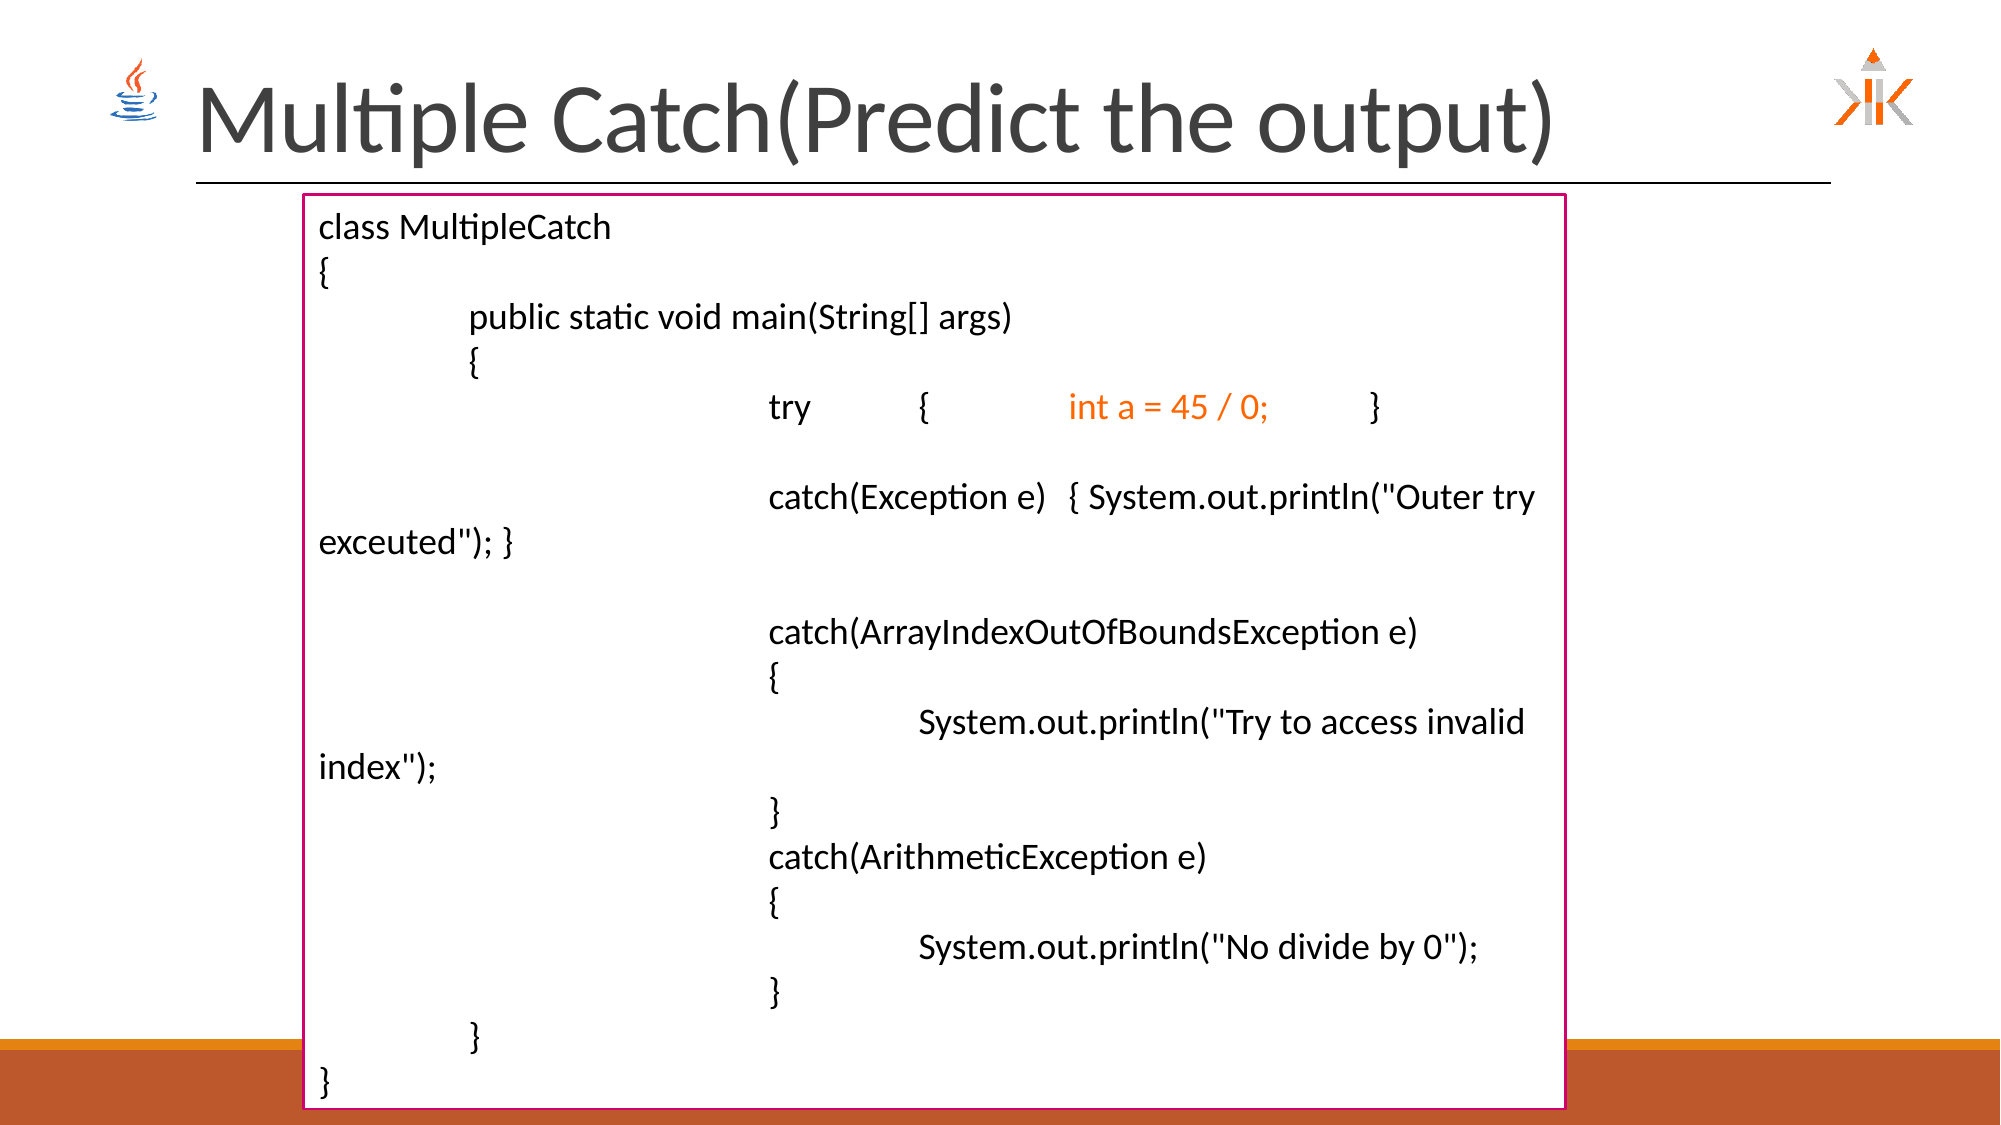

# Multiple Catch(Predict the output)
class MultipleCatch
{
	public static void main(String[] args)
	{
			try	{	int a = 45 / 0;	}

			catch(Exception e) 	{ System.out.println("Outer try exceuted"); }

			catch(ArrayIndexOutOfBoundsException e)
			{
				System.out.println("Try to access invalid index");
			}
			catch(ArithmeticException e)
			{
				System.out.println("No divide by 0");
			}
	}
}